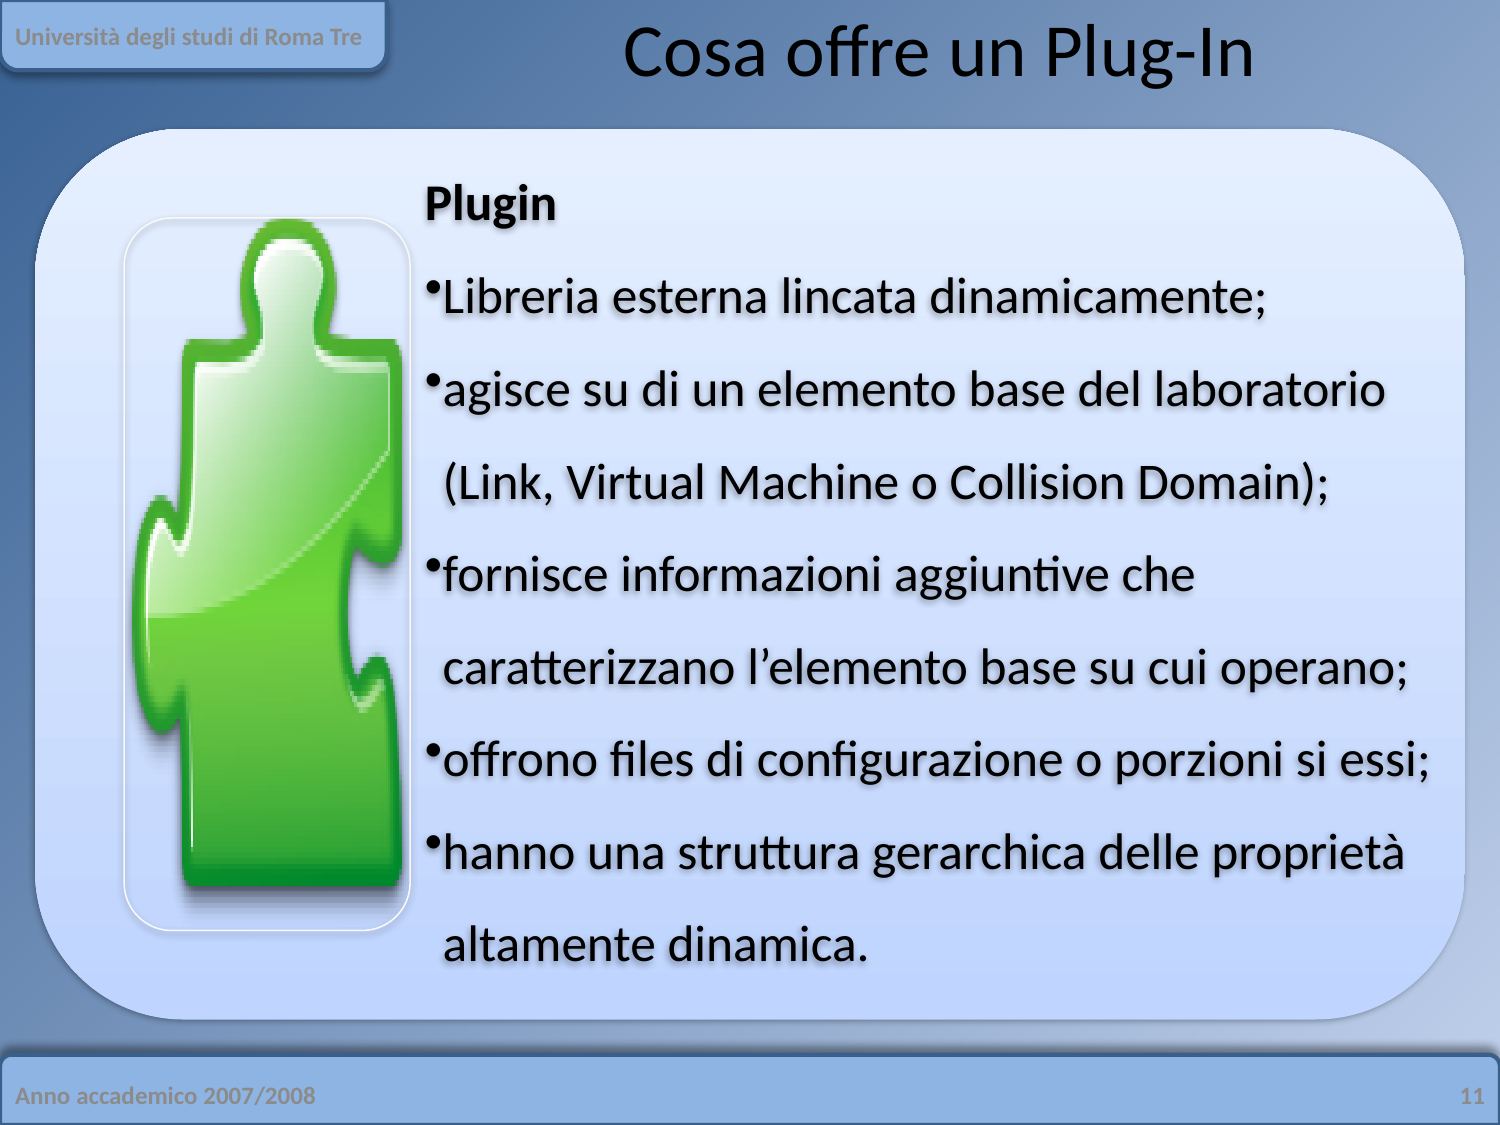

Università degli studi di Roma Tre
# Cosa offre un Plug-In
Plugin
agisce su di un elemento base del laboratorio (Link, Virtual Machine o Collision Domain);
fornisce informazioni aggiuntive che caratterizzano l’elemento base su cui operano;
offrono files di configurazione o porzioni si essi;
hanno una struttura gerarchica delle proprietà altamente dinamica.
Libreria esterna lincata dinamicamente;
Anno accademico 2007/2008
11